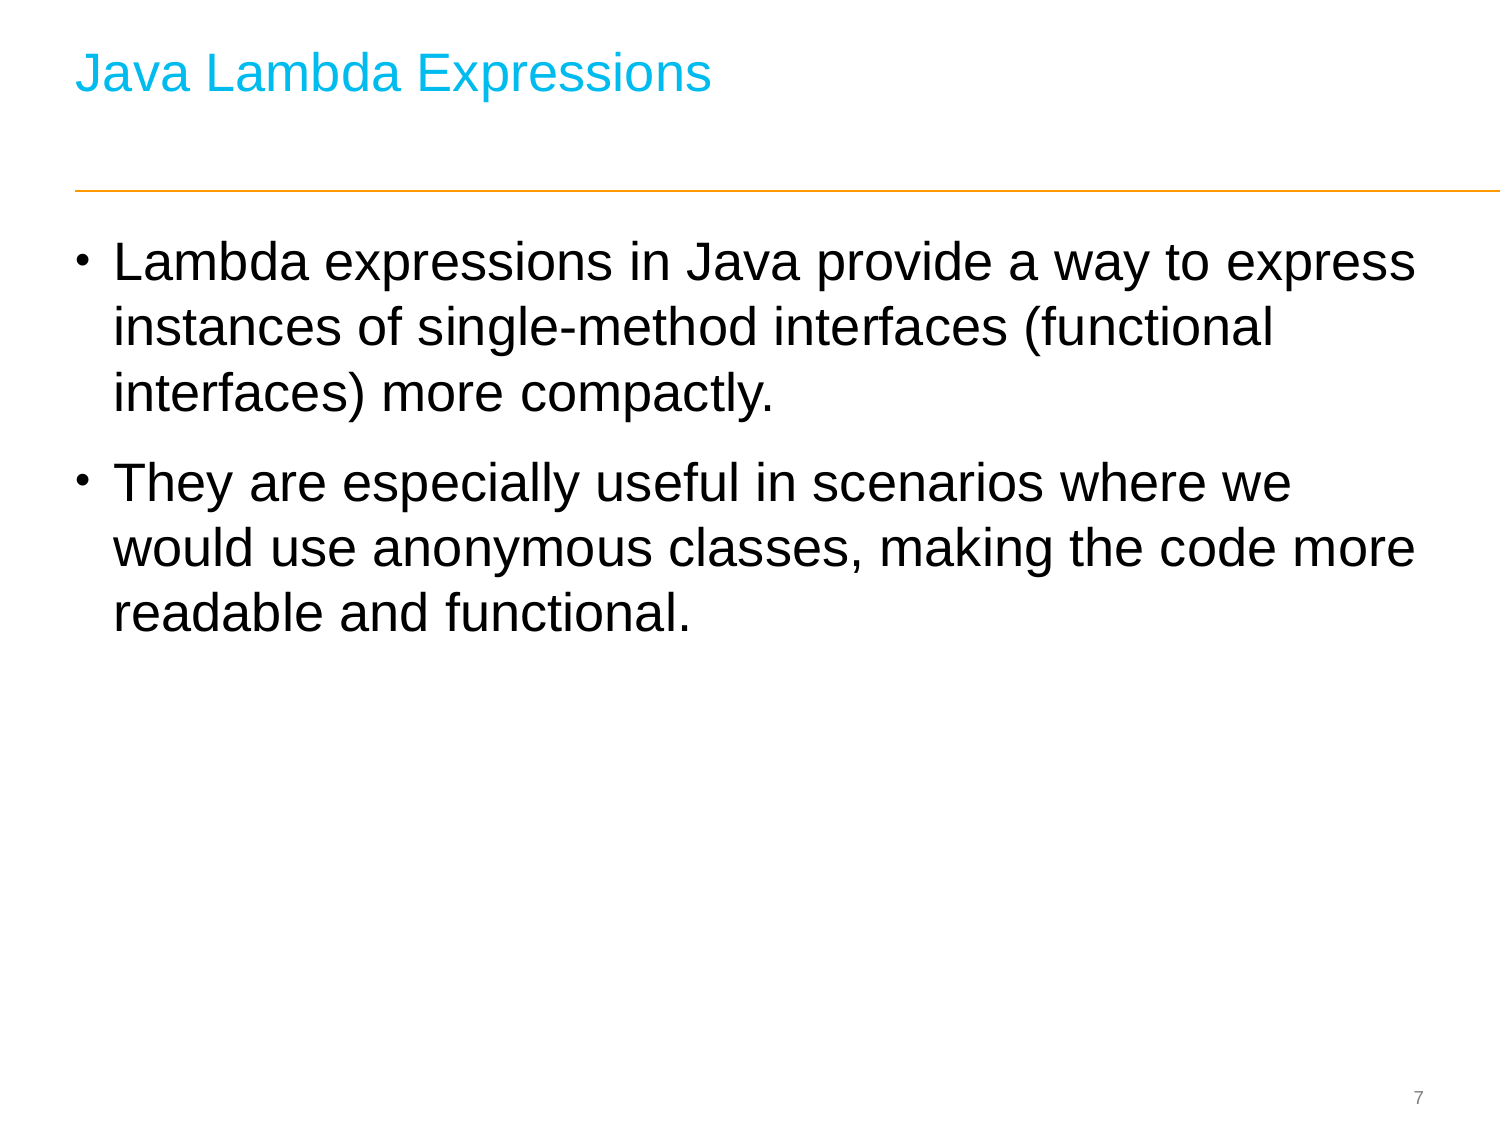

# Java Lambda Expressions
Lambda expressions in Java provide a way to express instances of single-method interfaces (functional interfaces) more compactly.
They are especially useful in scenarios where we would use anonymous classes, making the code more readable and functional.